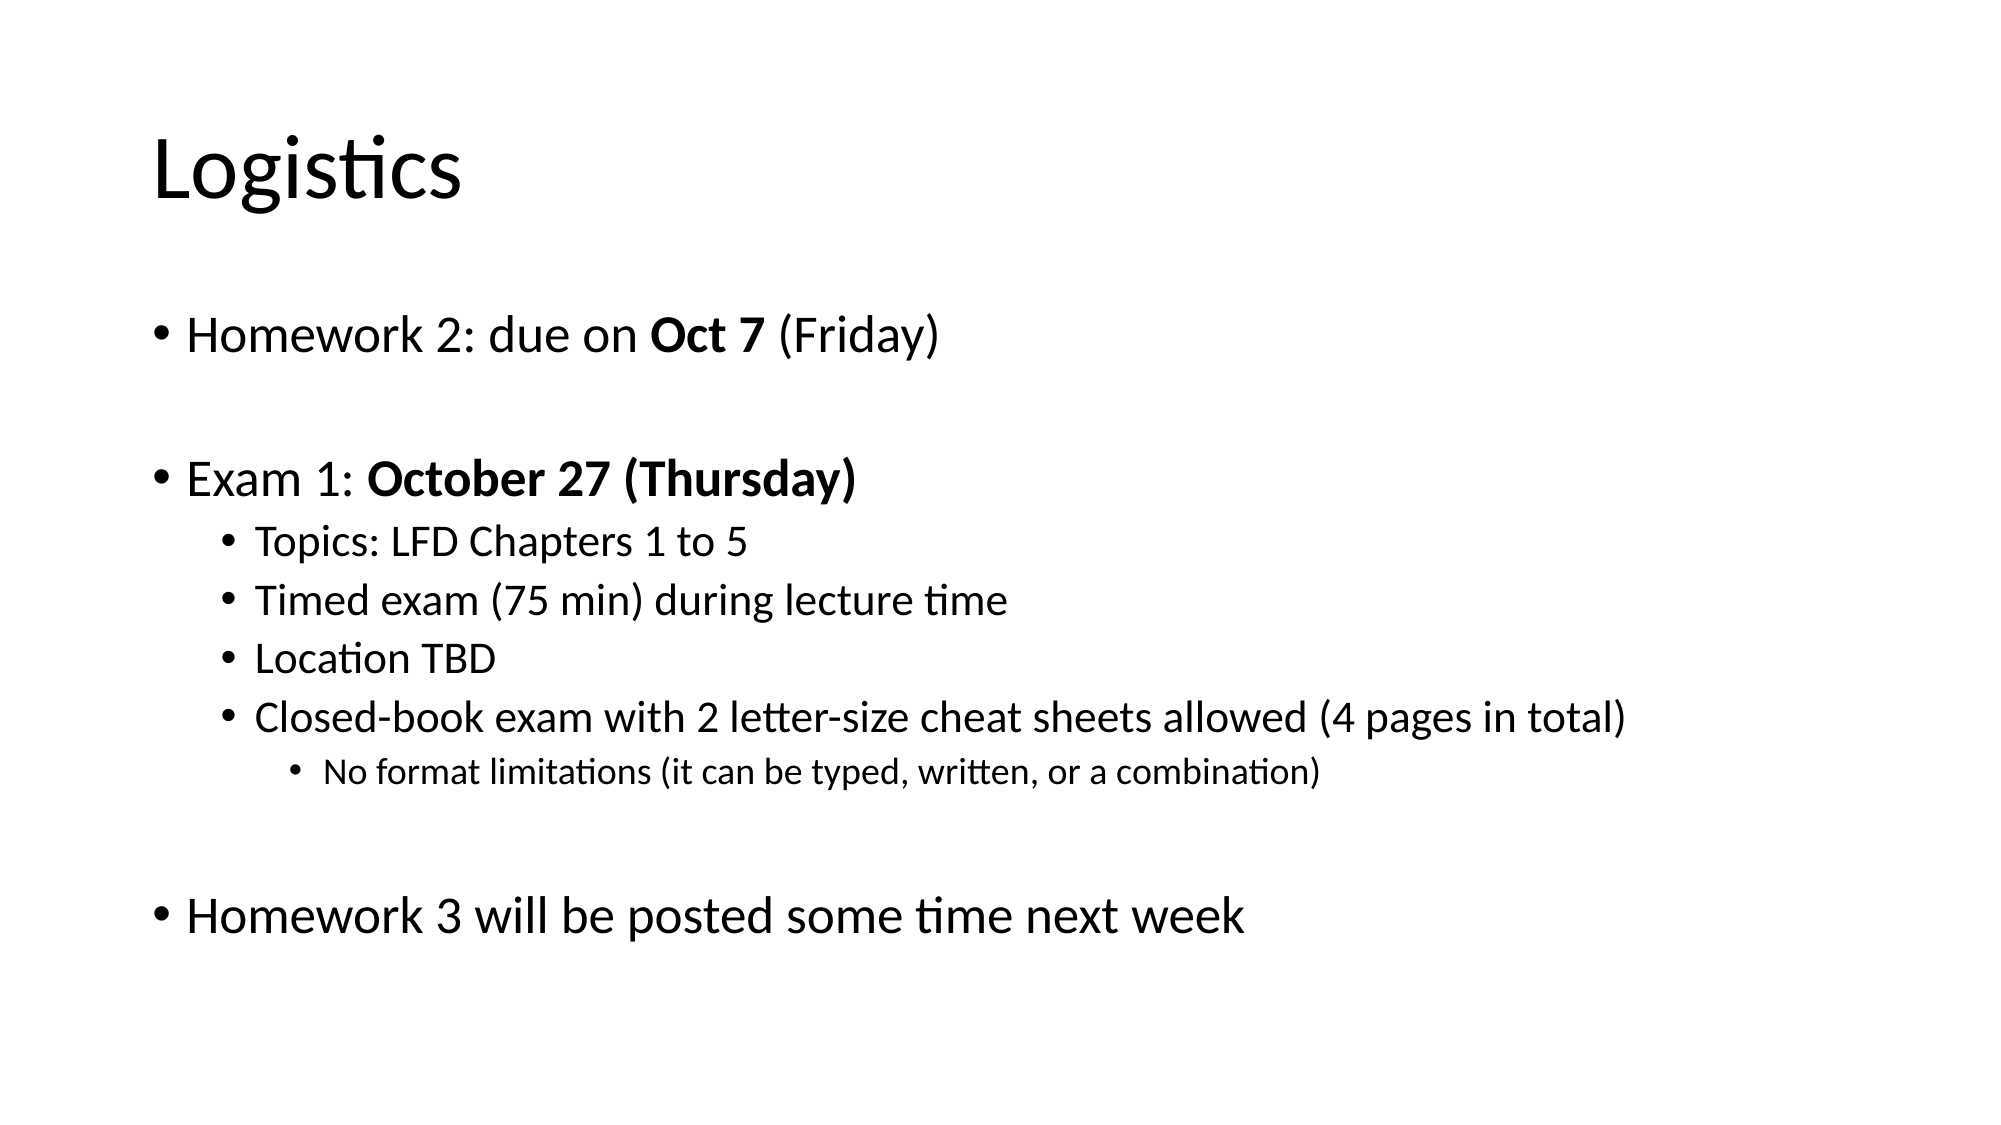

# Logistics
Homework 2: due on Oct 7 (Friday)

Exam 1: October 27 (Thursday)
Topics: LFD Chapters 1 to 5
Timed exam (75 min) during lecture time
Location TBD
Closed-book exam with 2 letter-size cheat sheets allowed (4 pages in total)
No format limitations (it can be typed, written, or a combination)

Homework 3 will be posted some time next week
Expected due: Mar 5 (Saturday)